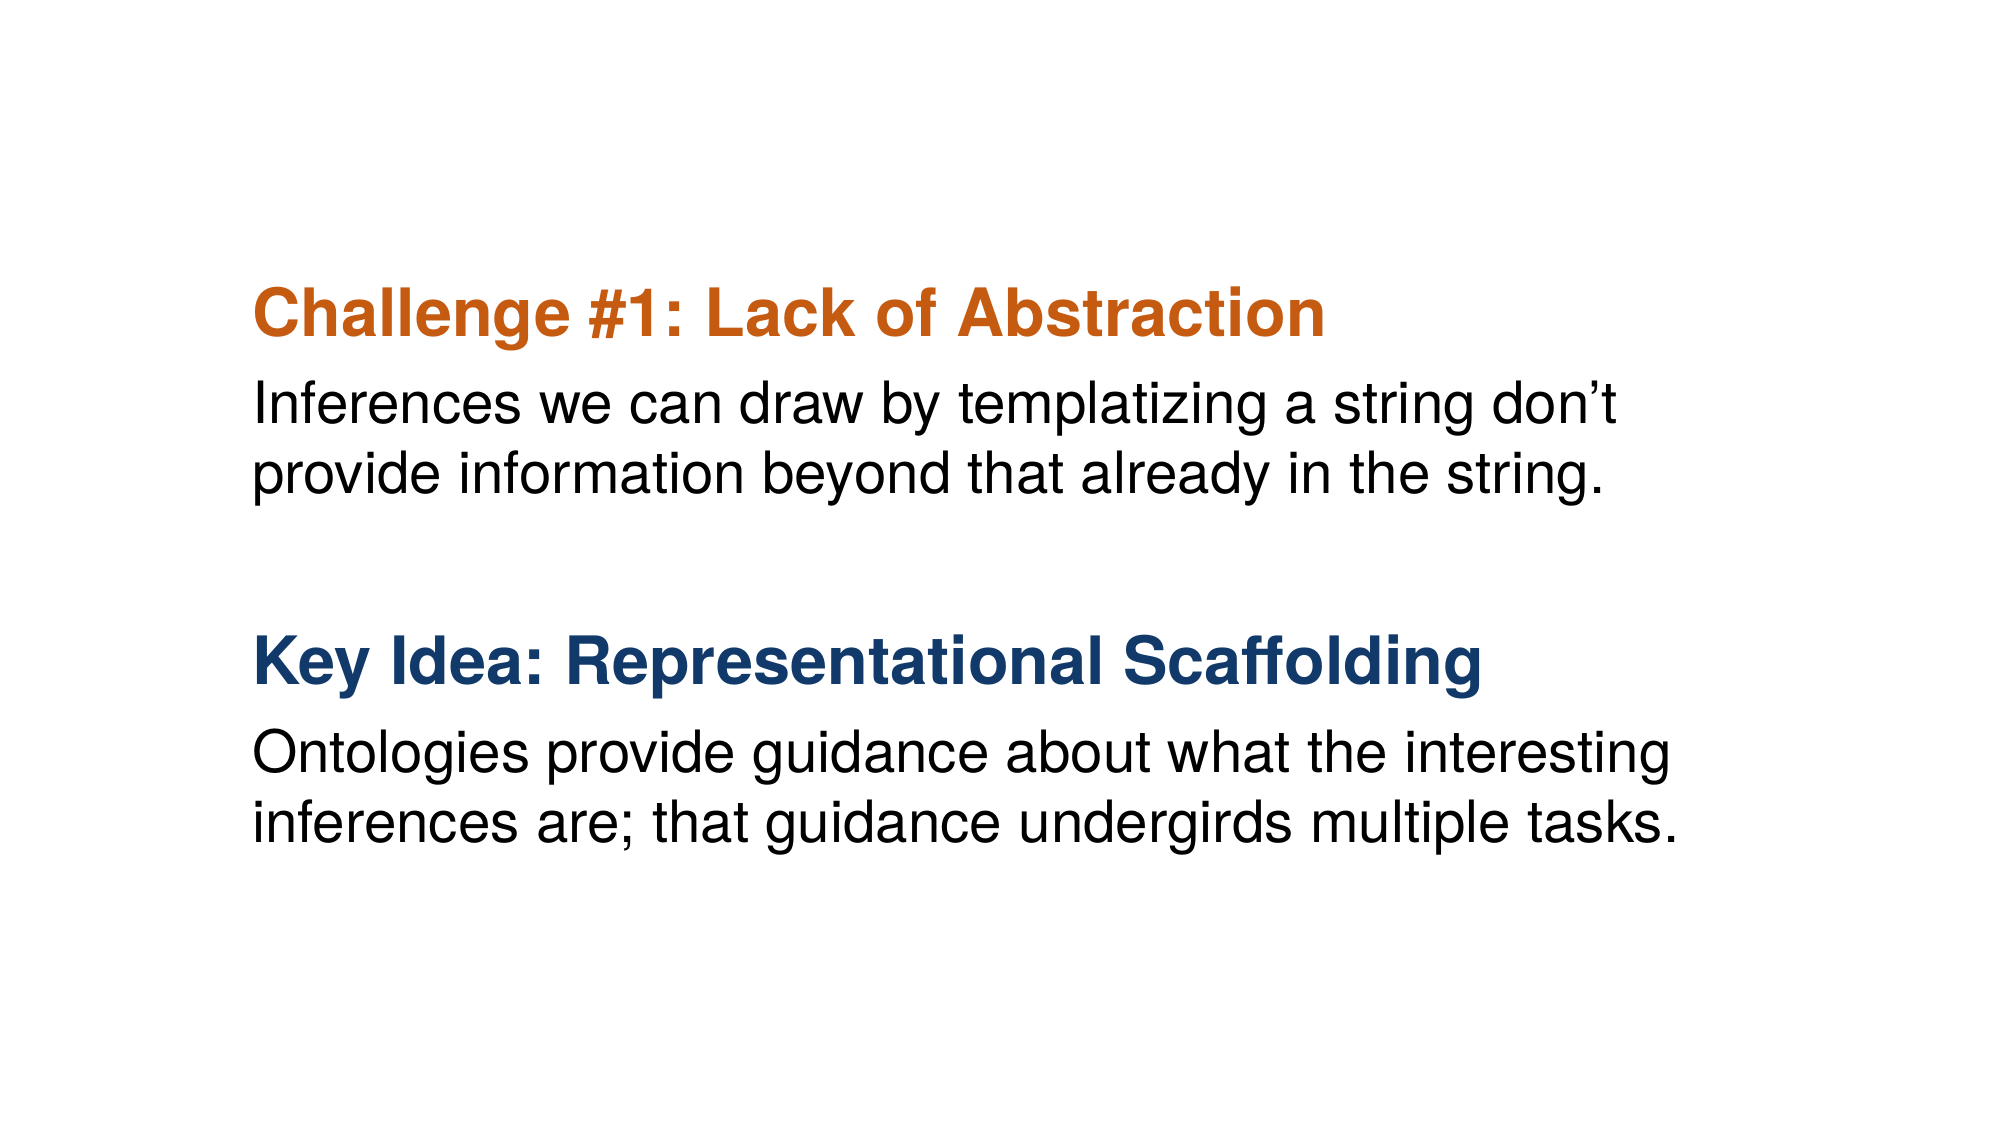

Challenge #1: Lack of Abstraction
Inferences we can draw by templatizing a string don’t provide information beyond that already in the string.
Key Idea: Representational Scaffolding
Ontologies provide guidance about what the interesting inferences are; that guidance undergirds multiple tasks.